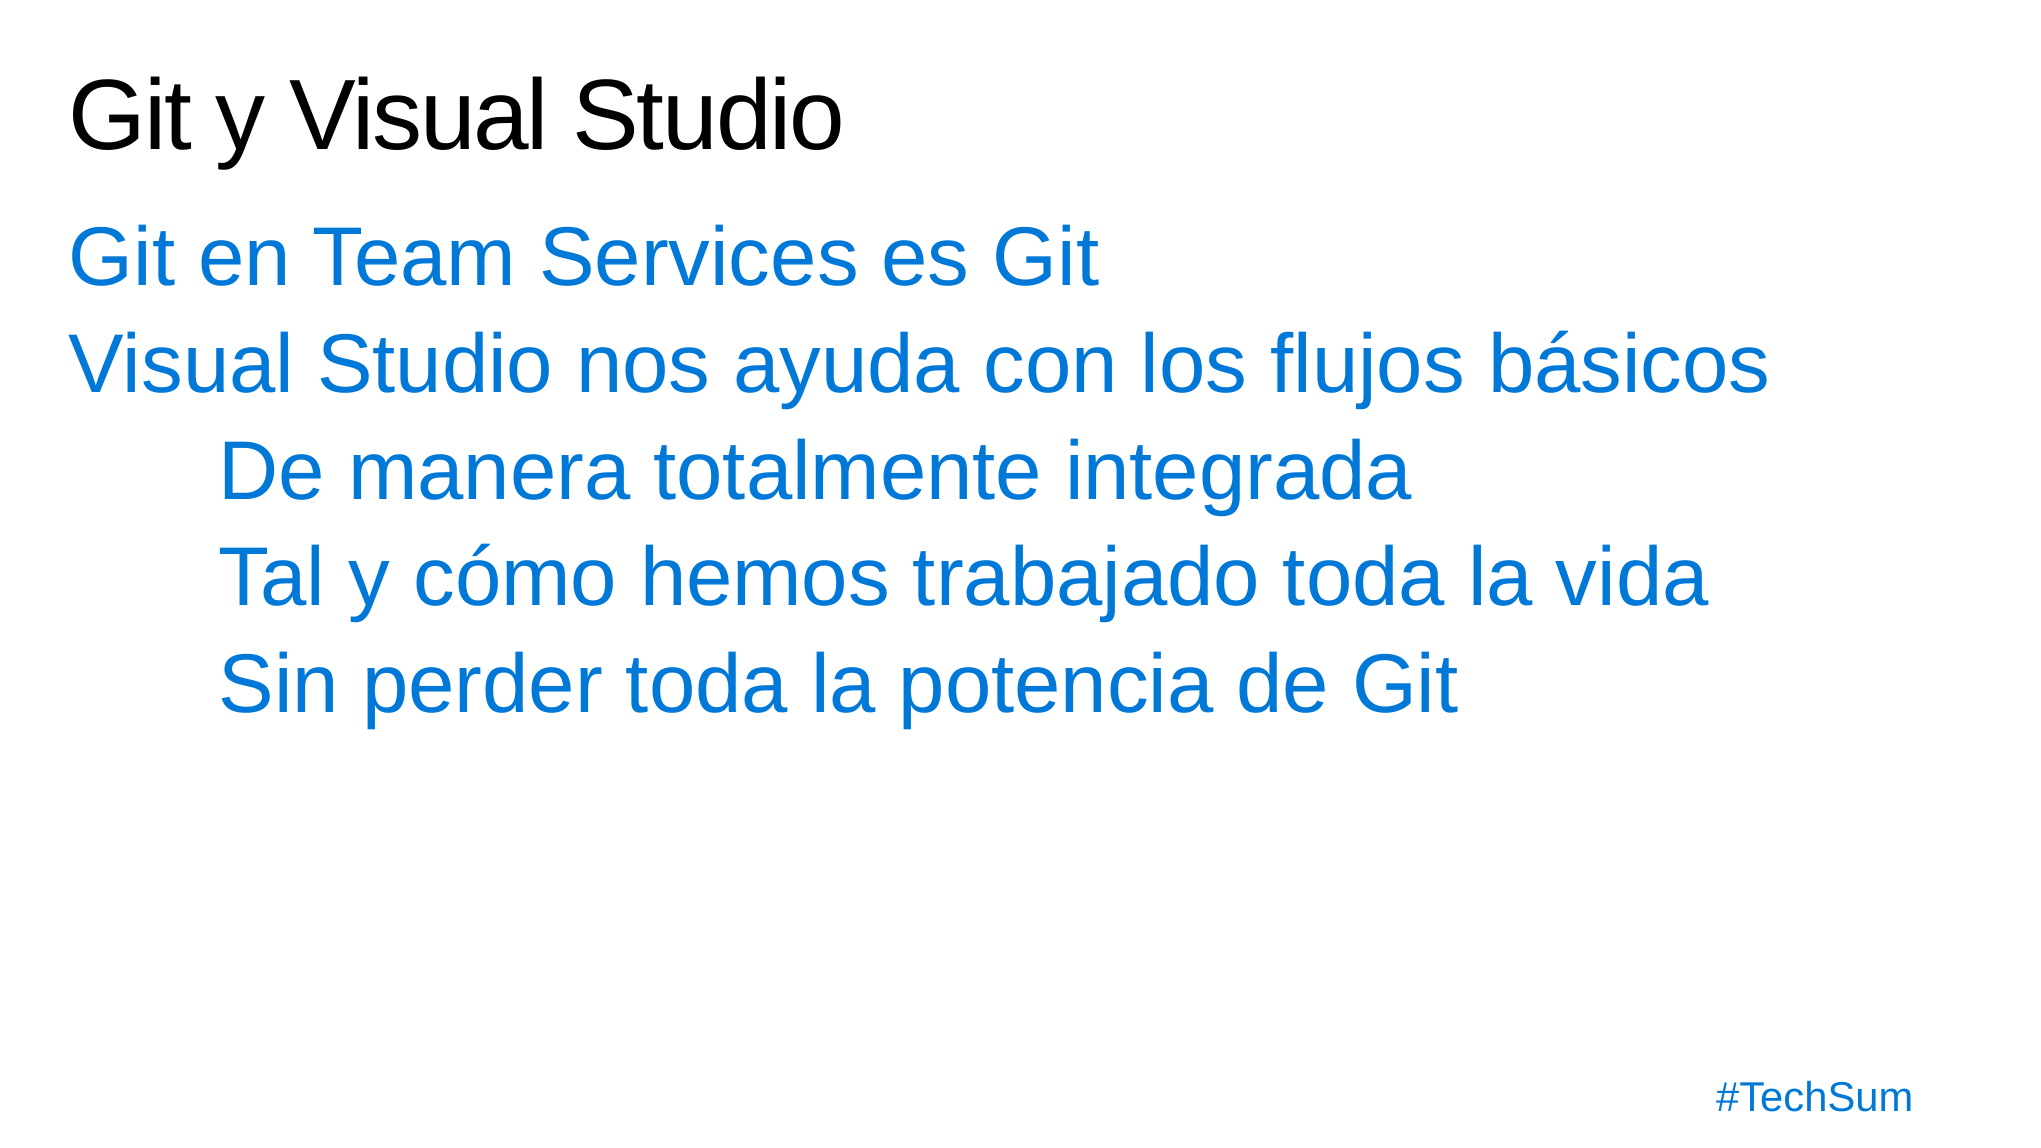

# Git y Visual Studio
Git en Team Services es Git
Visual Studio nos ayuda con los flujos básicos
	De manera totalmente integrada
	Tal y cómo hemos trabajado toda la vida
	Sin perder toda la potencia de Git